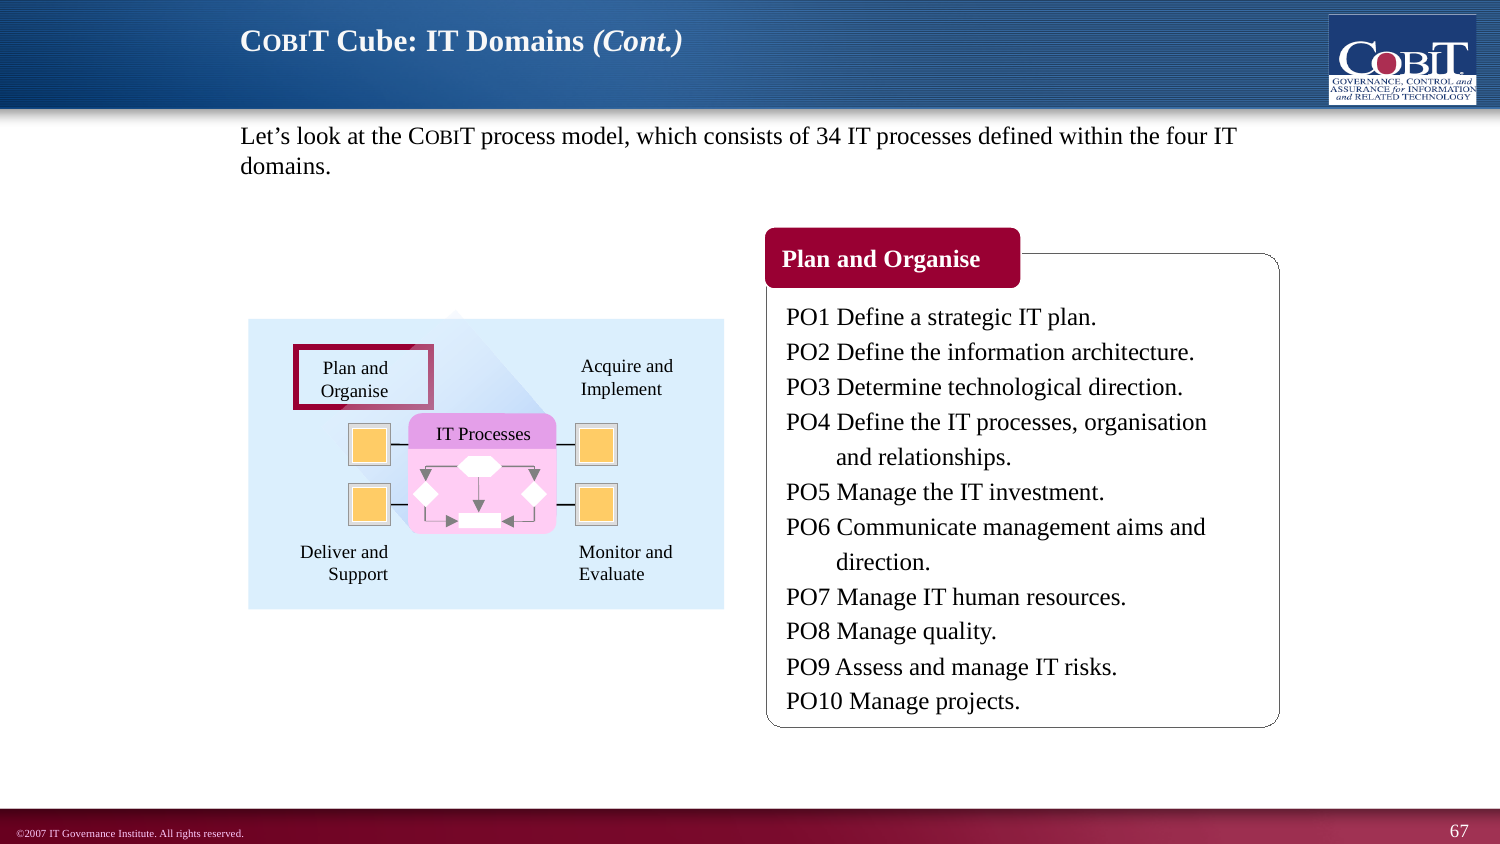

COBIT Cube: IT Domains (Cont.)
Let’s look at the COBIT process model, which consists of 34 IT processes defined within the four IT domains.
Plan and Organise

PO1 Define a strategic IT plan.
PO2 Define the information architecture.
PO3 Determine technological direction.
PO4 Define the IT processes, organisation
        and relationships.
PO5 Manage the IT investment.
PO6 Communicate management aims and
        direction.
PO7 Manage IT human resources.
PO8 Manage quality.
PO9 Assess and manage IT risks.
PO10 Manage projects.

Acquire and Implement

Plan and Organise

IT Processes

Deliver and Support
Monitor and Evaluate